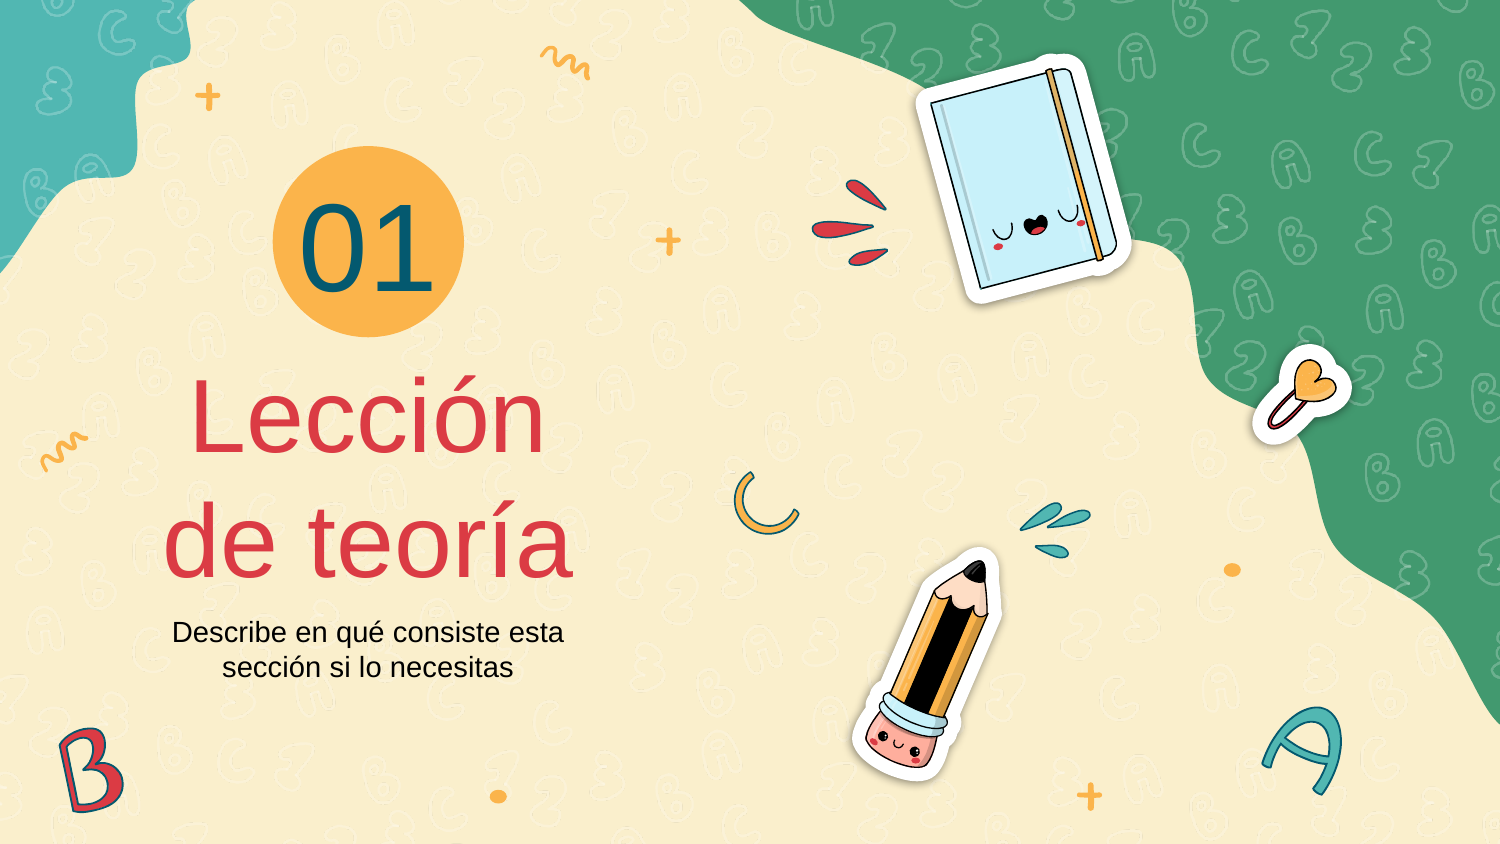

01
# Lección de teoría
Describe en qué consiste esta sección si lo necesitas